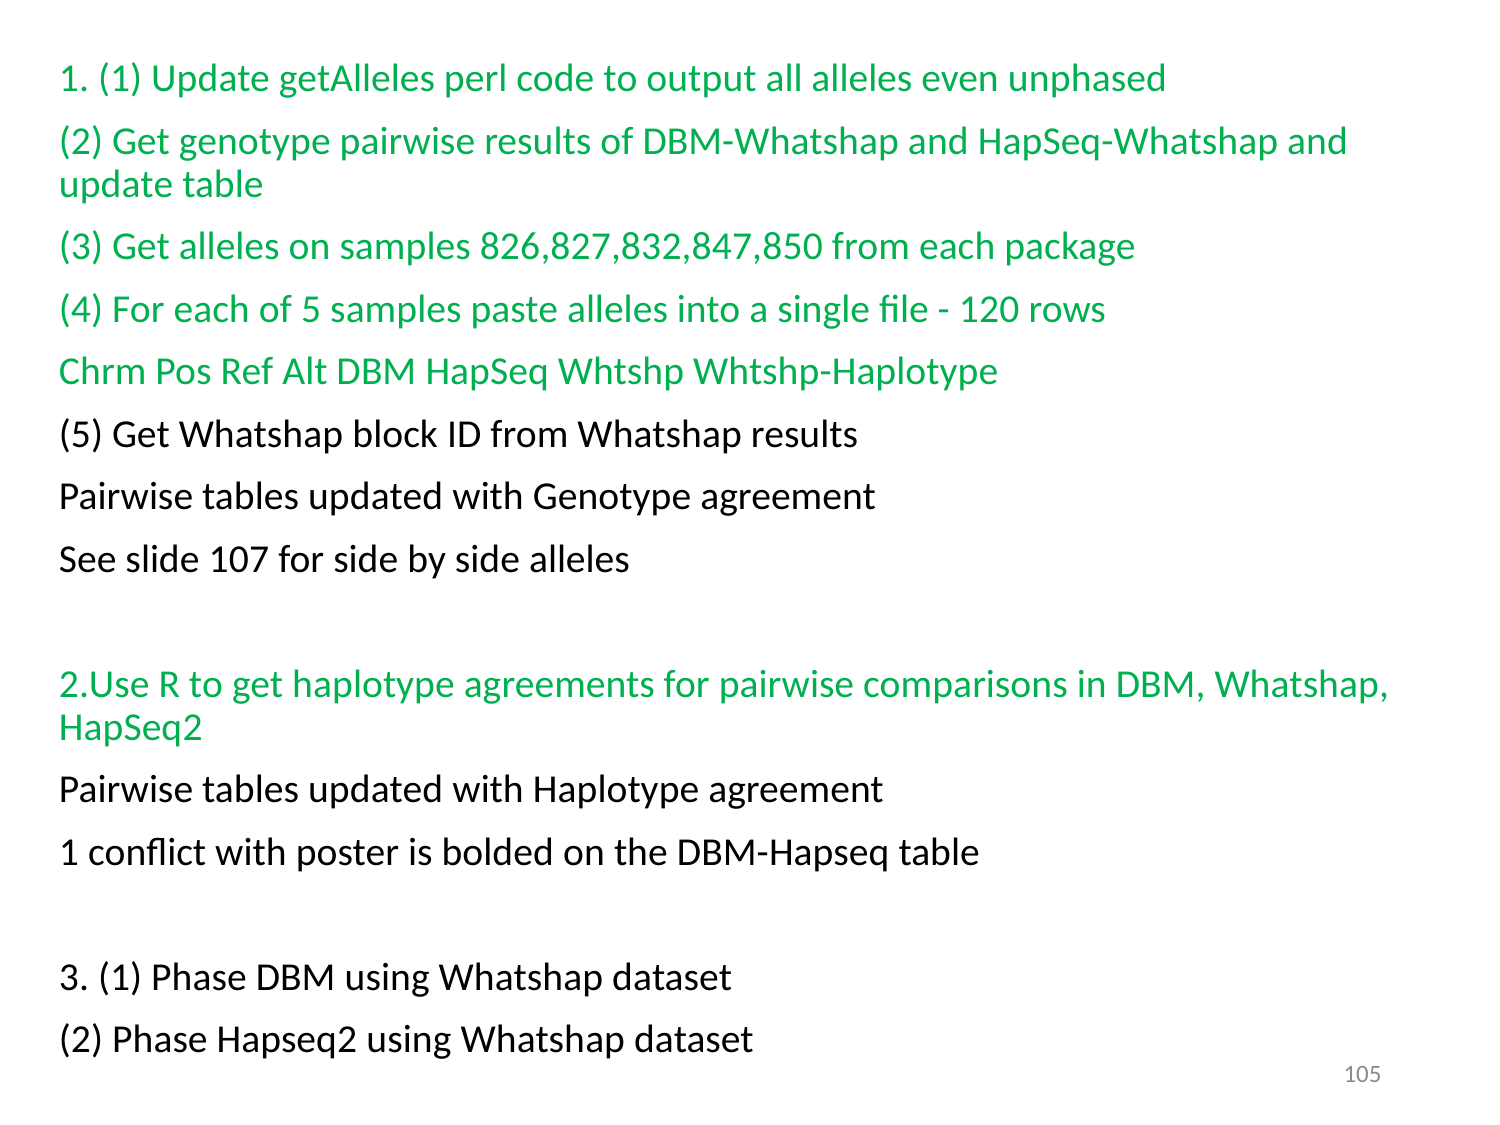

1. (1) Update getAlleles perl code to output all alleles even unphased
(2) Get genotype pairwise results of DBM-Whatshap and HapSeq-Whatshap and update table
(3) Get alleles on samples 826,827,832,847,850 from each package
(4) For each of 5 samples paste alleles into a single file - 120 rows
Chrm Pos Ref Alt DBM HapSeq Whtshp Whtshp-Haplotype
(5) Get Whatshap block ID from Whatshap results
Pairwise tables updated with Genotype agreement
See slide 107 for side by side alleles

2.Use R to get haplotype agreements for pairwise comparisons in DBM, Whatshap, HapSeq2
Pairwise tables updated with Haplotype agreement
1 conflict with poster is bolded on the DBM-Hapseq table

3. (1) Phase DBM using Whatshap dataset
(2) Phase Hapseq2 using Whatshap dataset

105